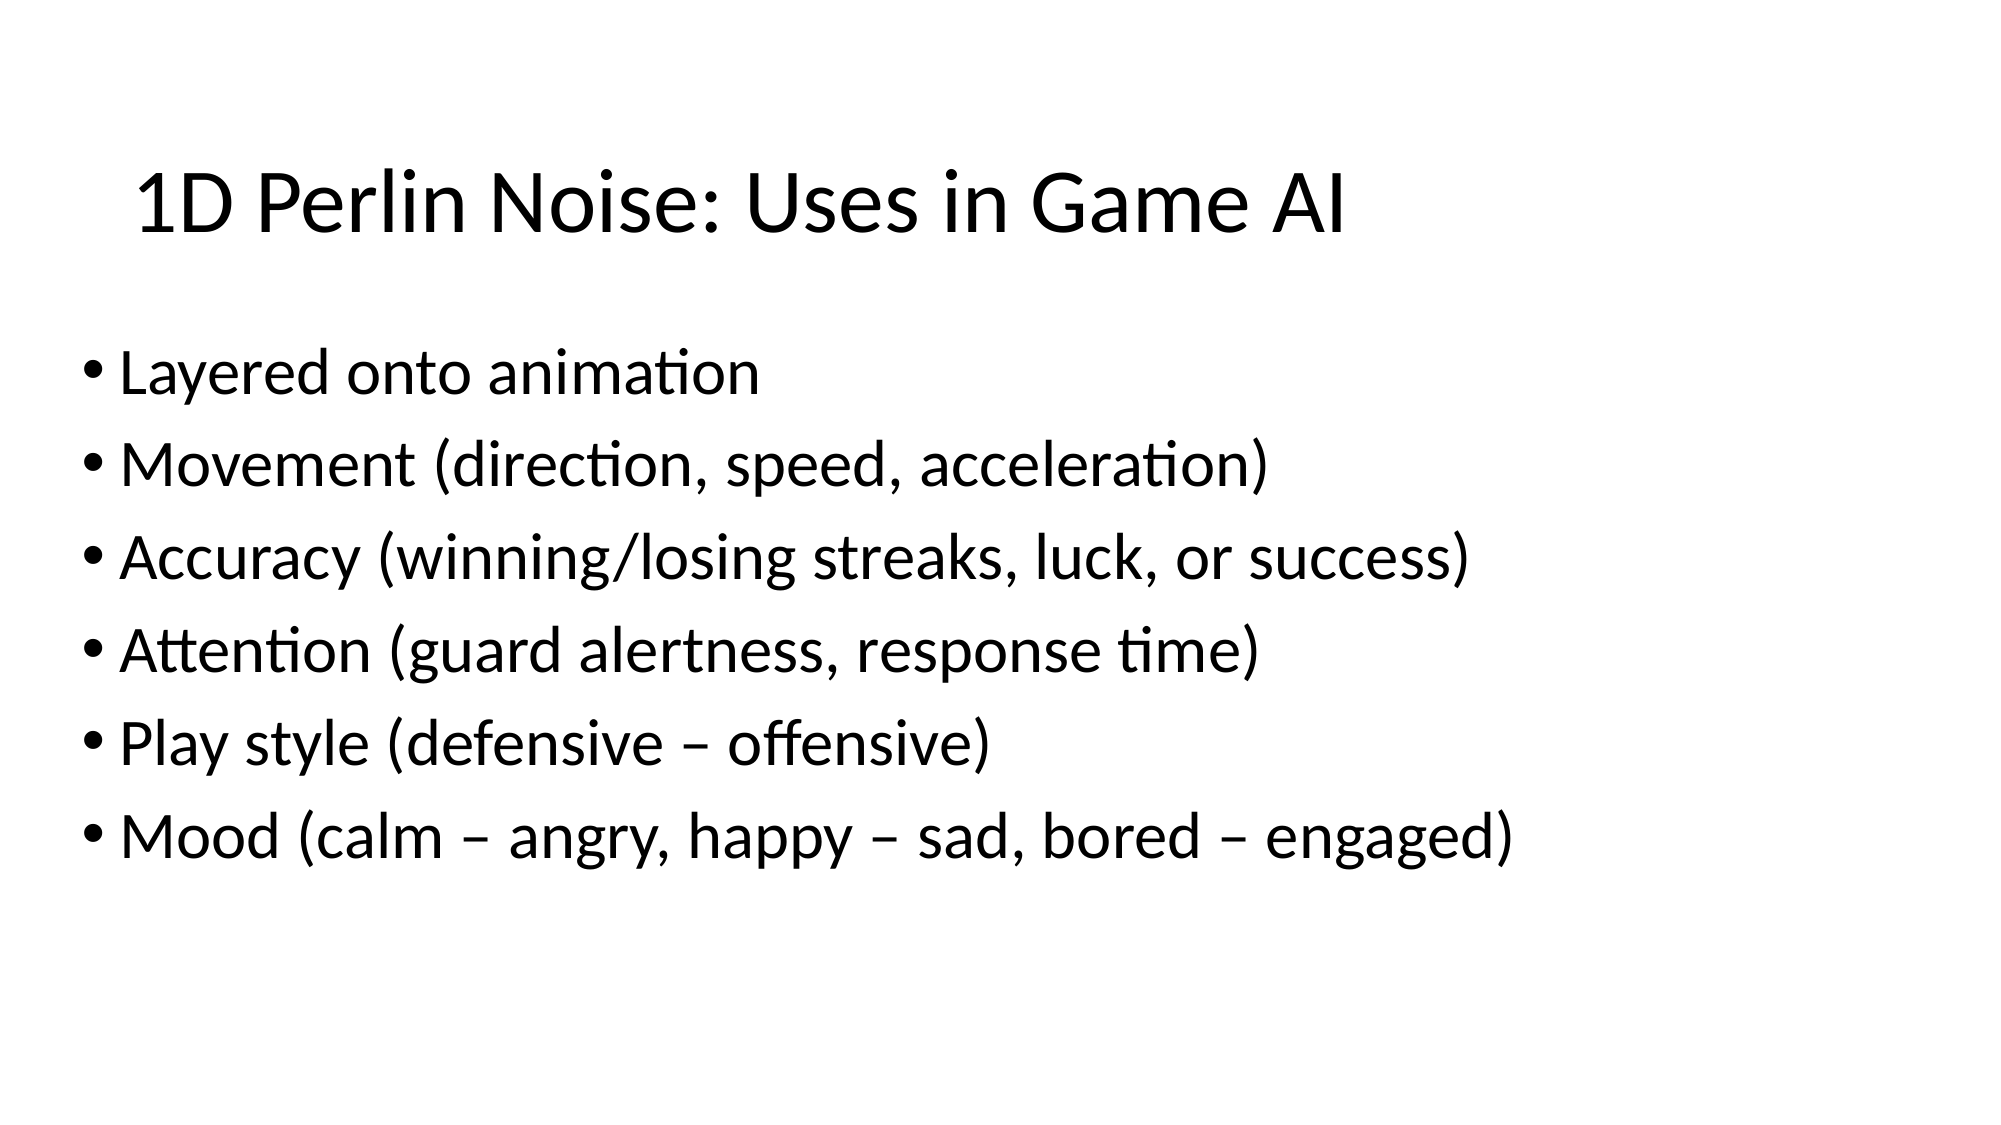

# 1D Perlin Noise: Uses in Game AI
Layered onto animation
Movement (direction, speed, acceleration)
Accuracy (winning/losing streaks, luck, or success)
Attention (guard alertness, response time)
Play style (defensive – offensive)
Mood (calm – angry, happy – sad, bored – engaged)